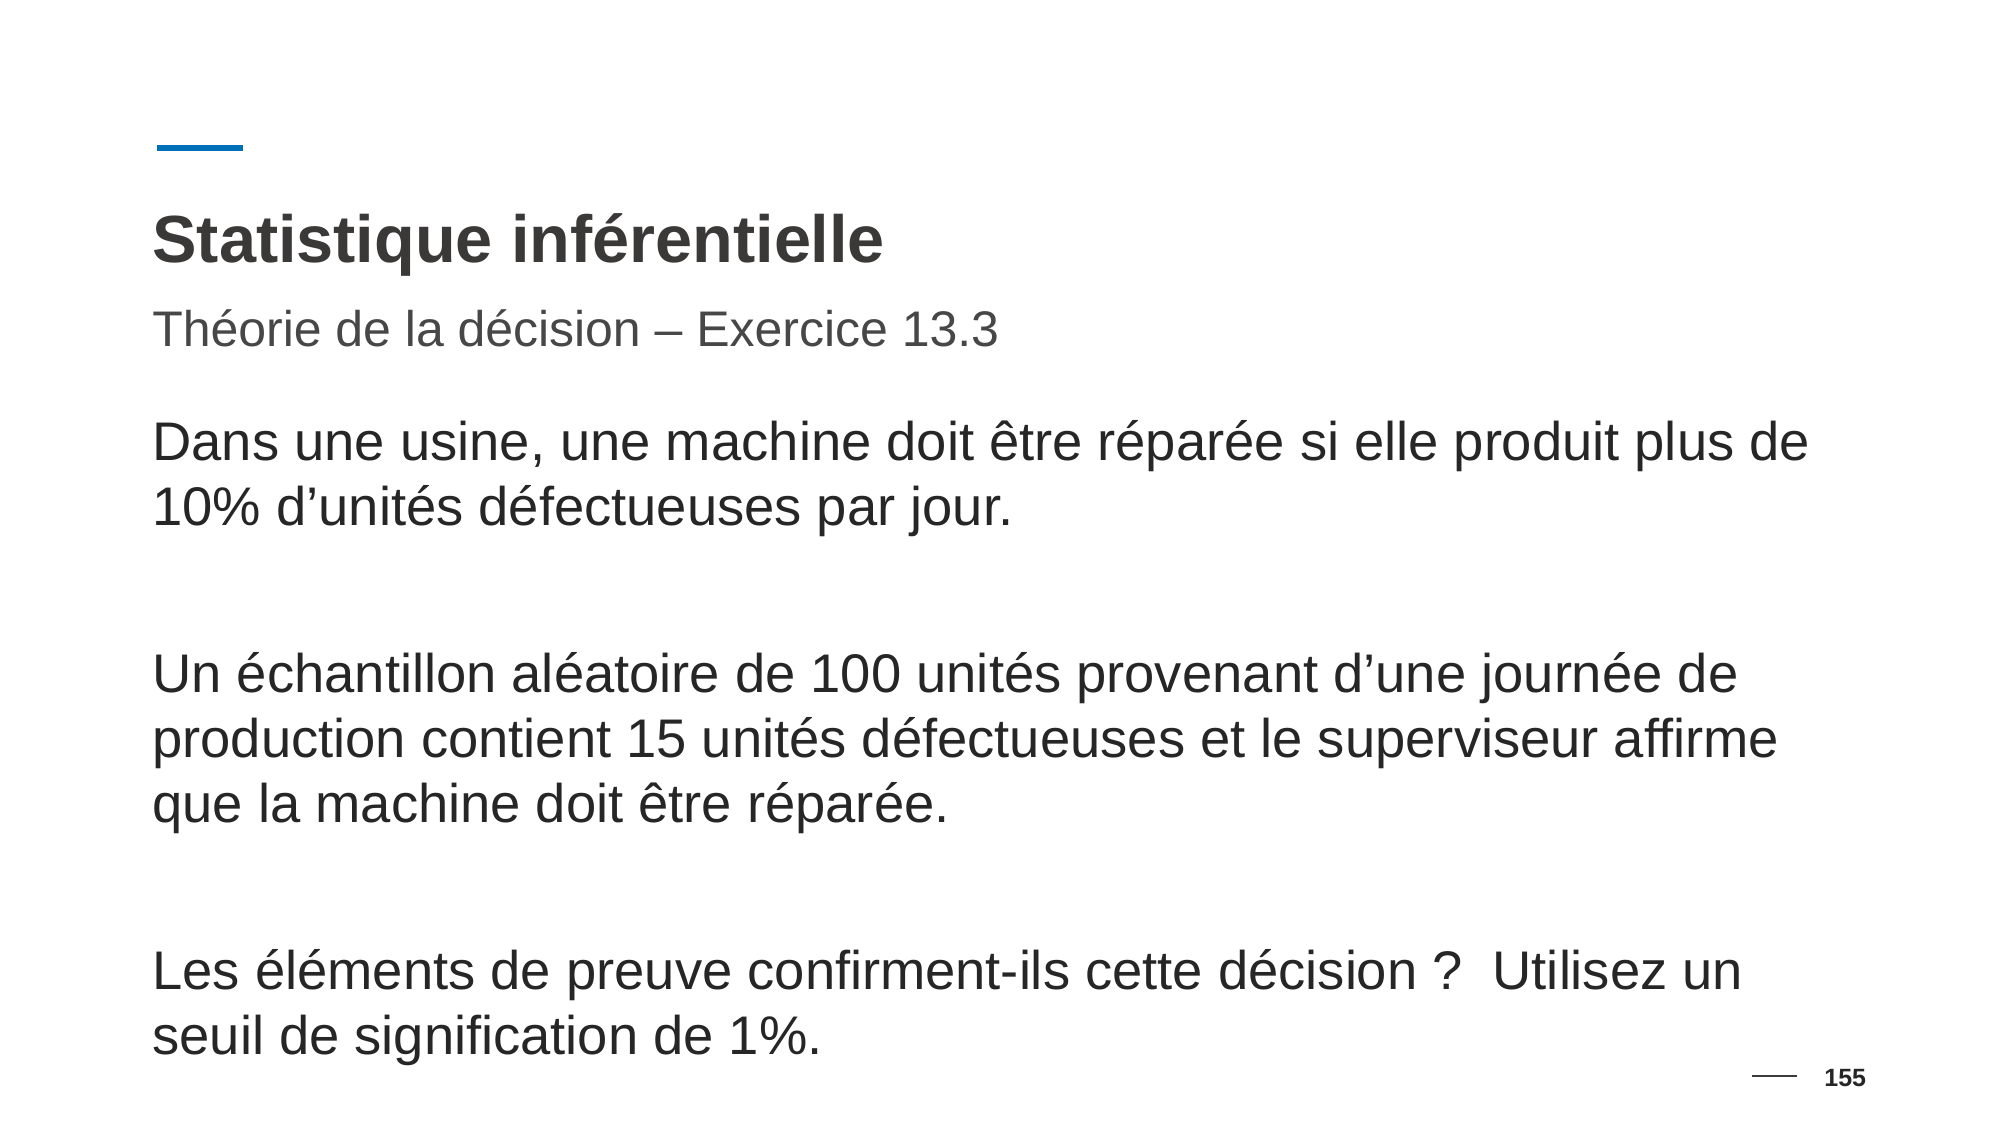

# Statistique inférentielle
Théorie de la décision – Exercice 13.3
Dans une usine, une machine doit être réparée si elle produit plus de 10% d’unités défectueuses par jour.

Un échantillon aléatoire de 100 unités provenant d’une journée de production contient 15 unités défectueuses et le superviseur affirme que la machine doit être réparée.

Les éléments de preuve confirment-ils cette décision ?  Utilisez un seuil de signification de 1%.

155